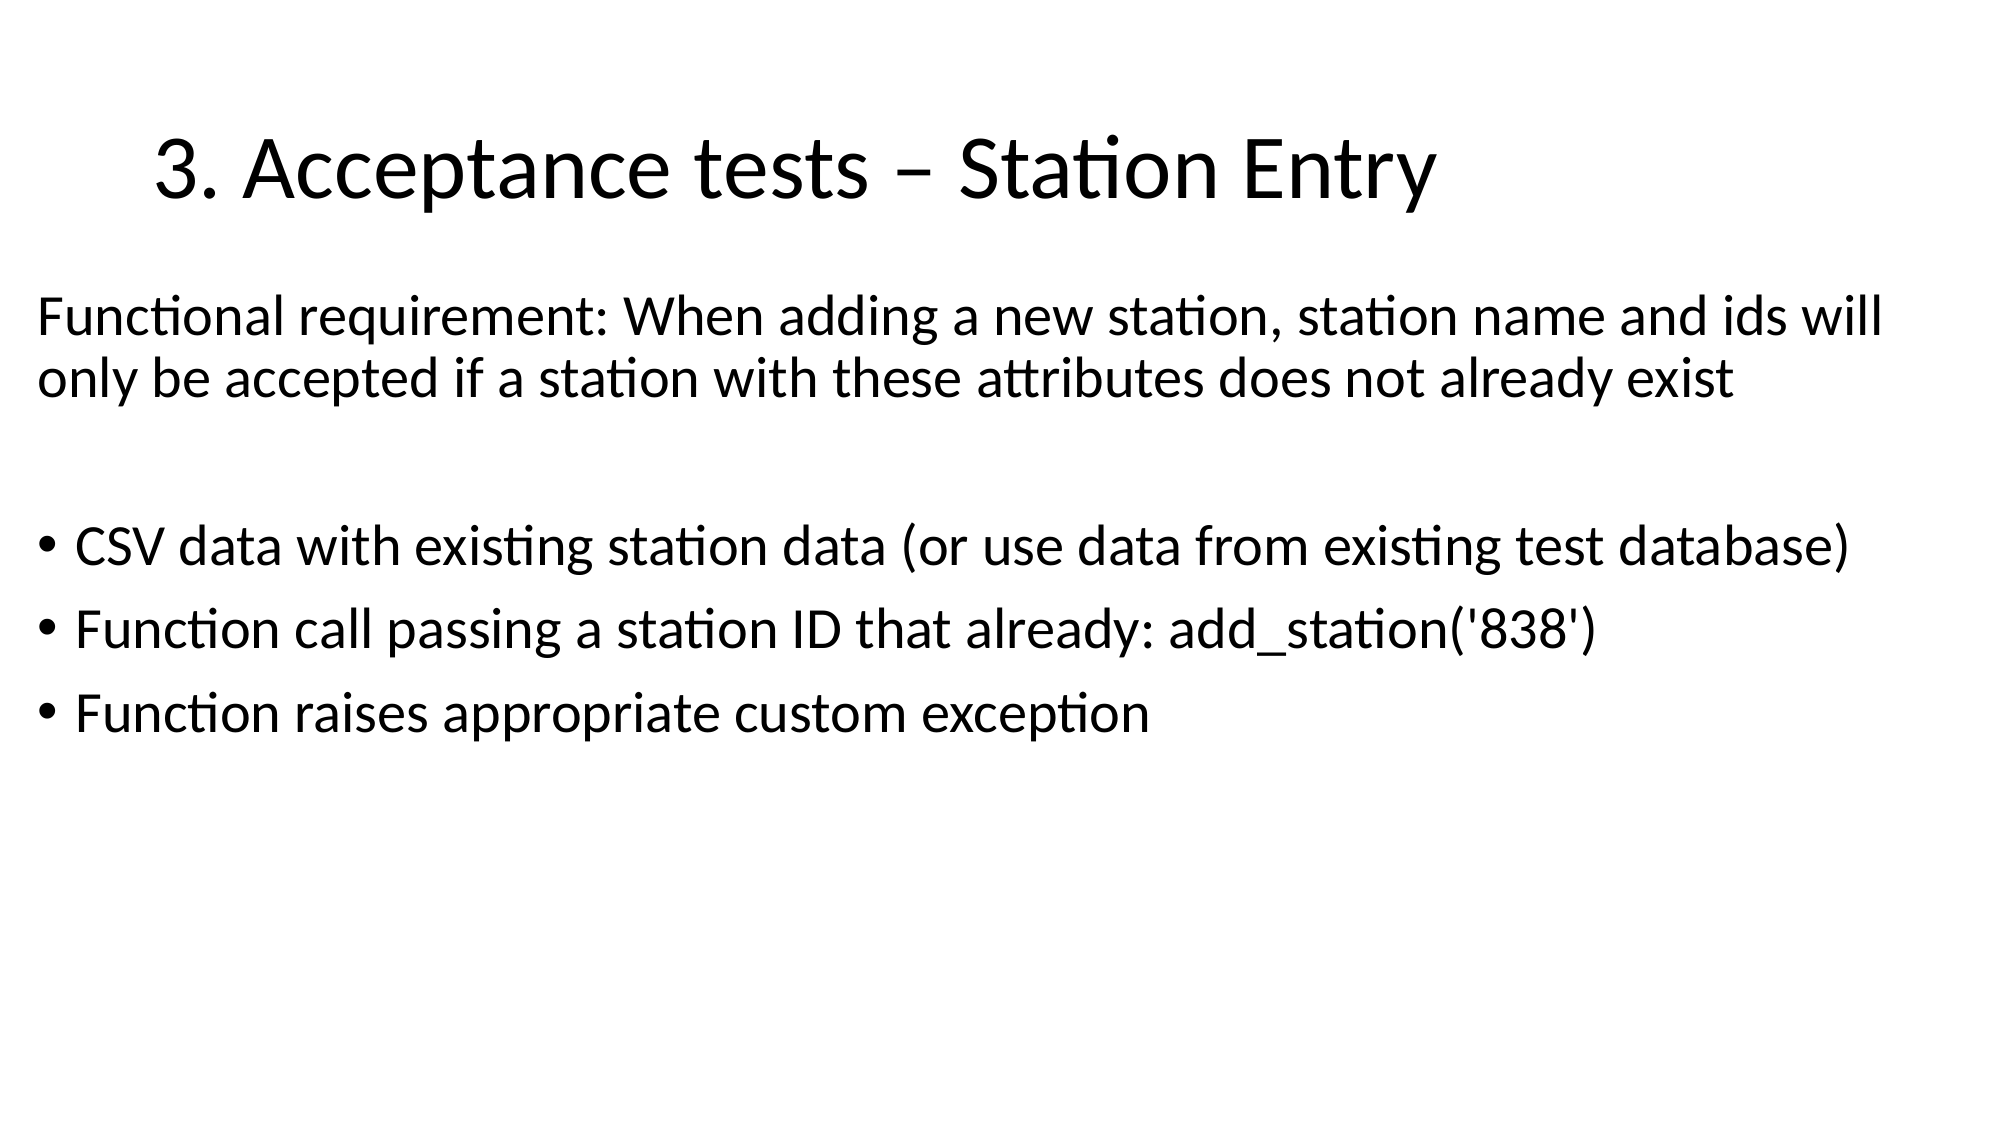

# 3. Acceptance tests – Station Entry
Functional requirement: When adding a new station, station name and ids will only be accepted if a station with these attributes does not already exist

CSV data with existing station data (or use data from existing test database)
Function call passing a station ID that already: add_station('838')
Function raises appropriate custom exception